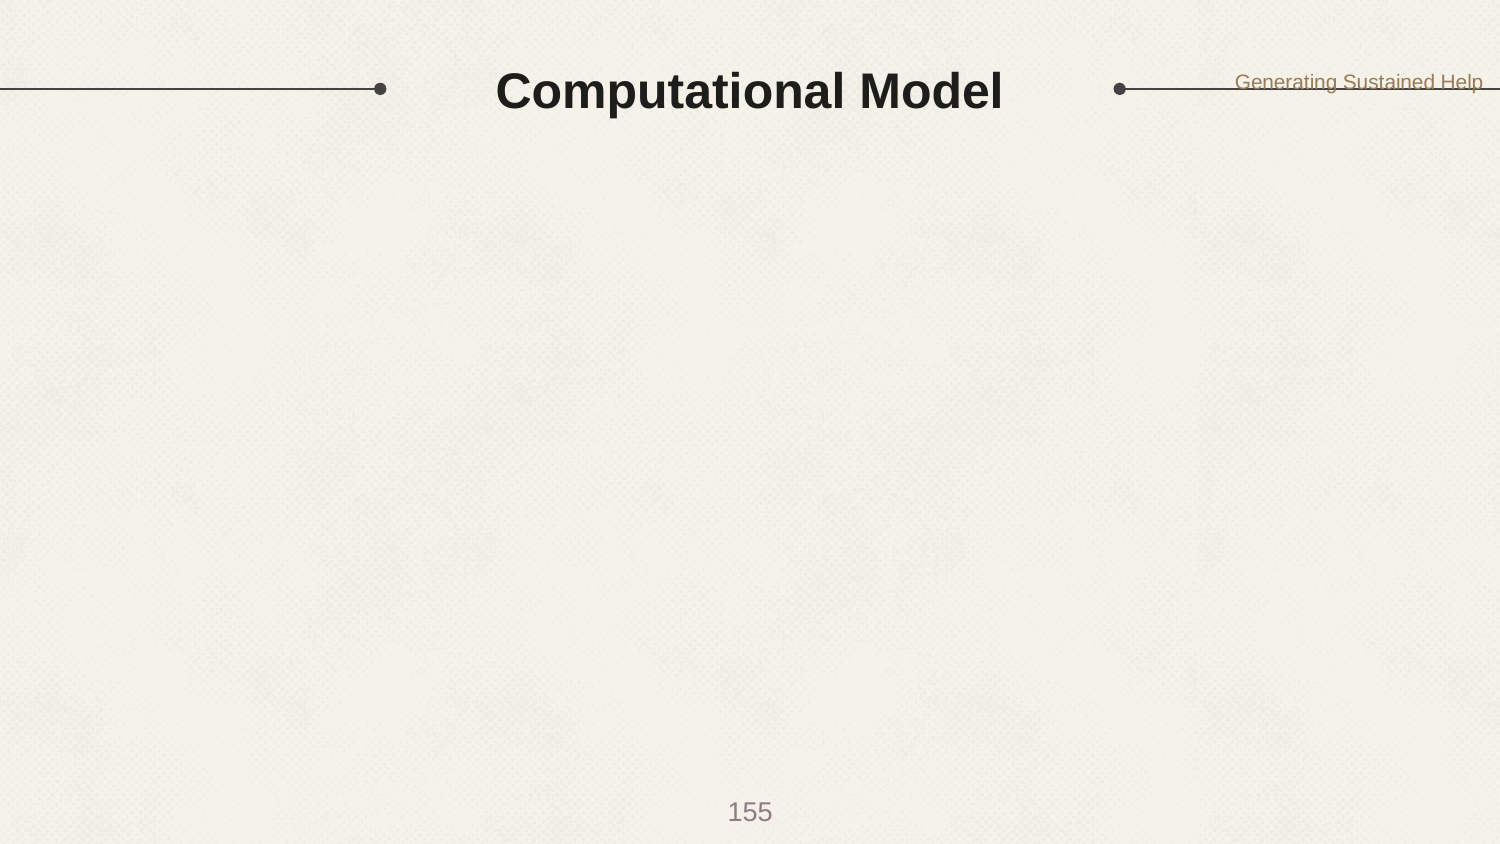

Generating Sustained Help
# Computational Model
155